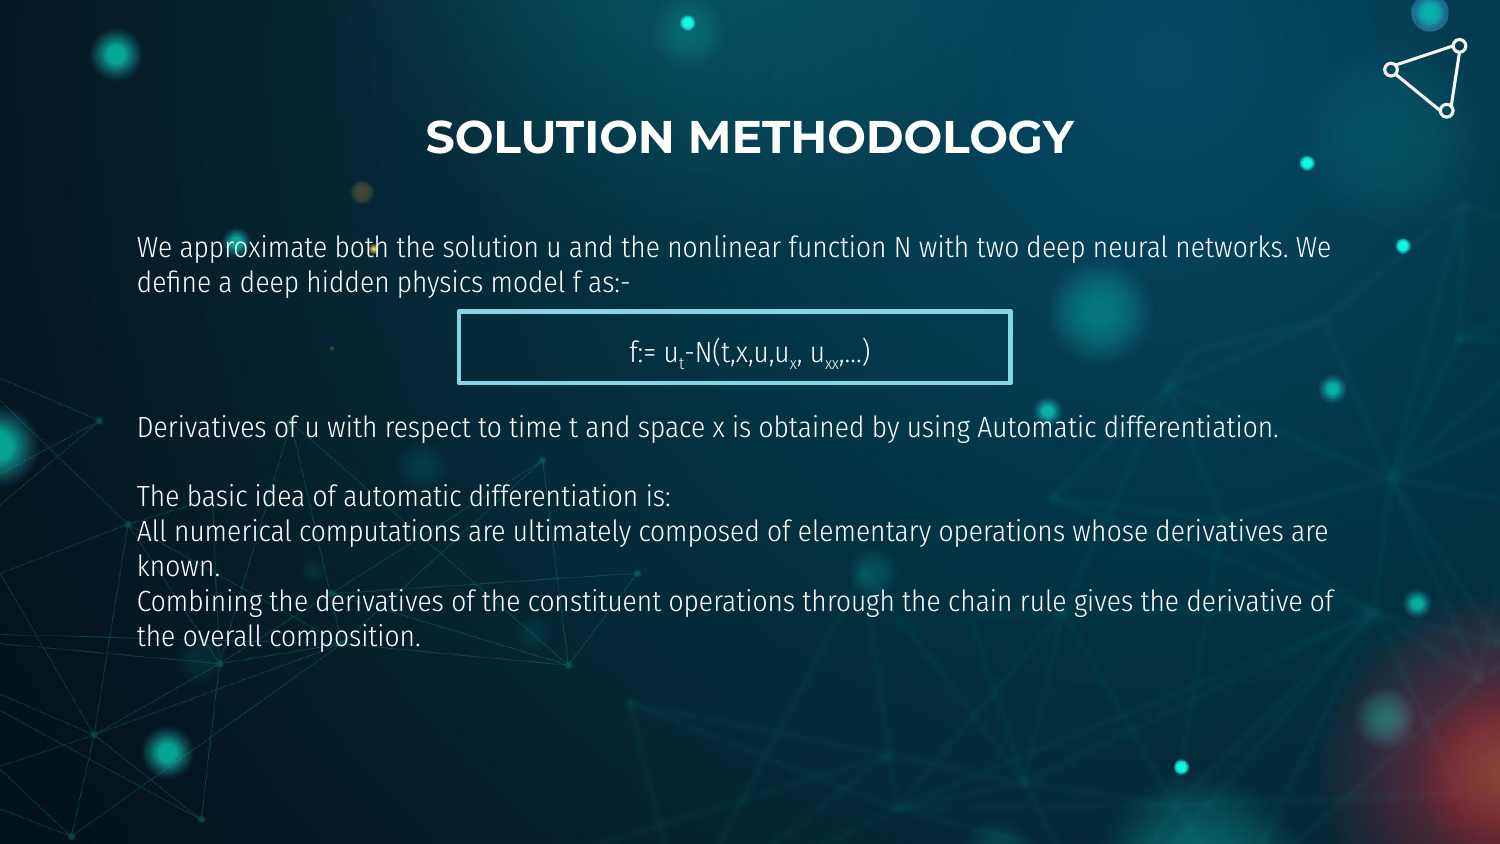

# SOLUTION METHODOLOGY
We approximate both the solution u and the nonlinear function N with two deep neural networks. We define a deep hidden physics model f as:-

f:= ut-N(t,x,u,ux, uxx,...)

Derivatives of u with respect to time t and space x is obtained by using Automatic differentiation.

The basic idea of automatic differentiation is:
All numerical computations are ultimately composed of elementary operations whose derivatives are known.
Combining the derivatives of the constituent operations through the chain rule gives the derivative of the overall composition.